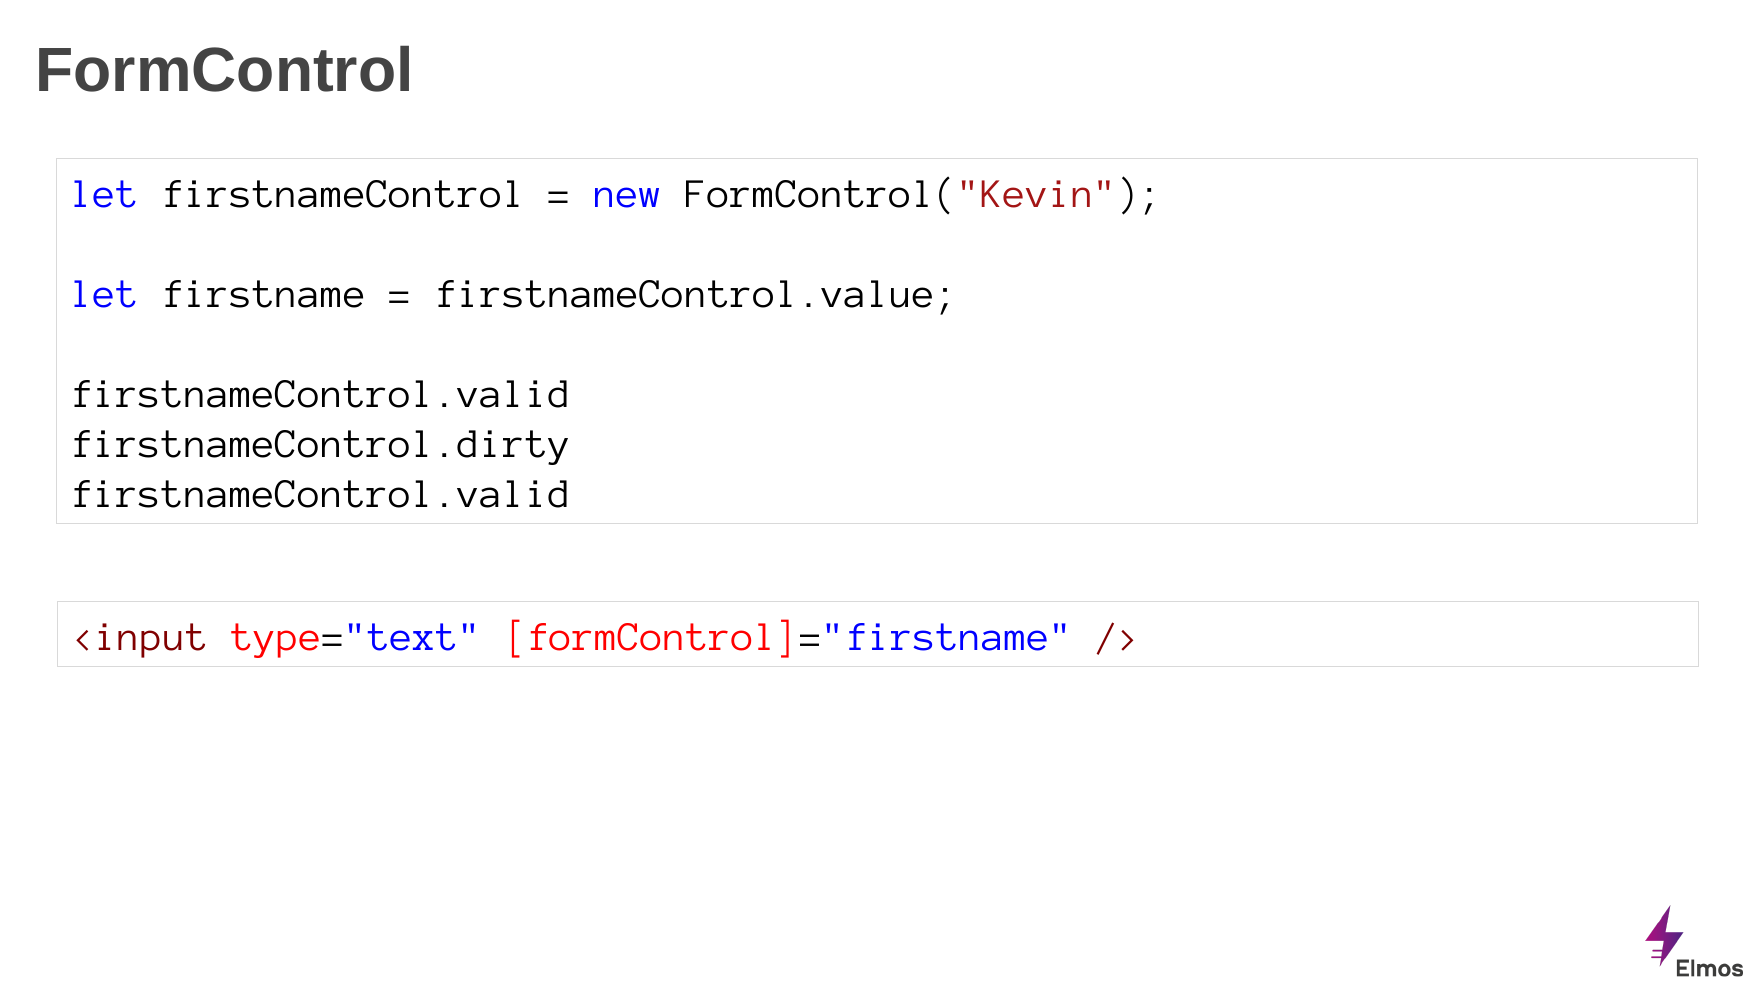

# FormControl
let firstnameControl = new FormControl("Kevin");
let firstname = firstnameControl.value;
firstnameControl.valid
firstnameControl.dirty
firstnameControl.valid
<input type="text" [formControl]="firstname" />